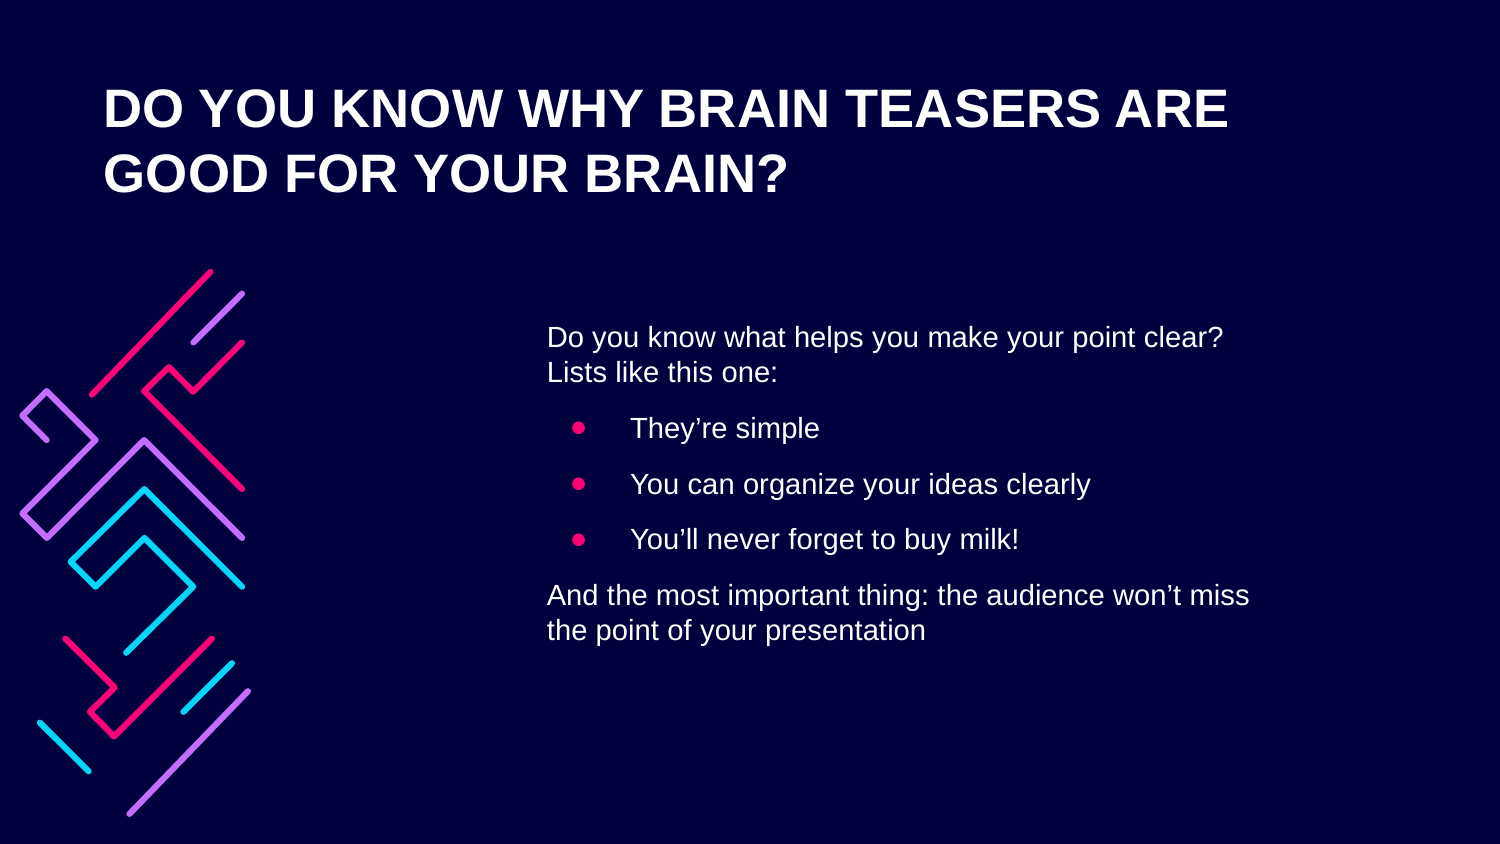

# DO YOU KNOW WHY BRAIN TEASERS ARE GOOD FOR YOUR BRAIN?
Do you know what helps you make your point clear? Lists like this one:
 They’re simple
 You can organize your ideas clearly
 You’ll never forget to buy milk!
And the most important thing: the audience won’t miss the point of your presentation